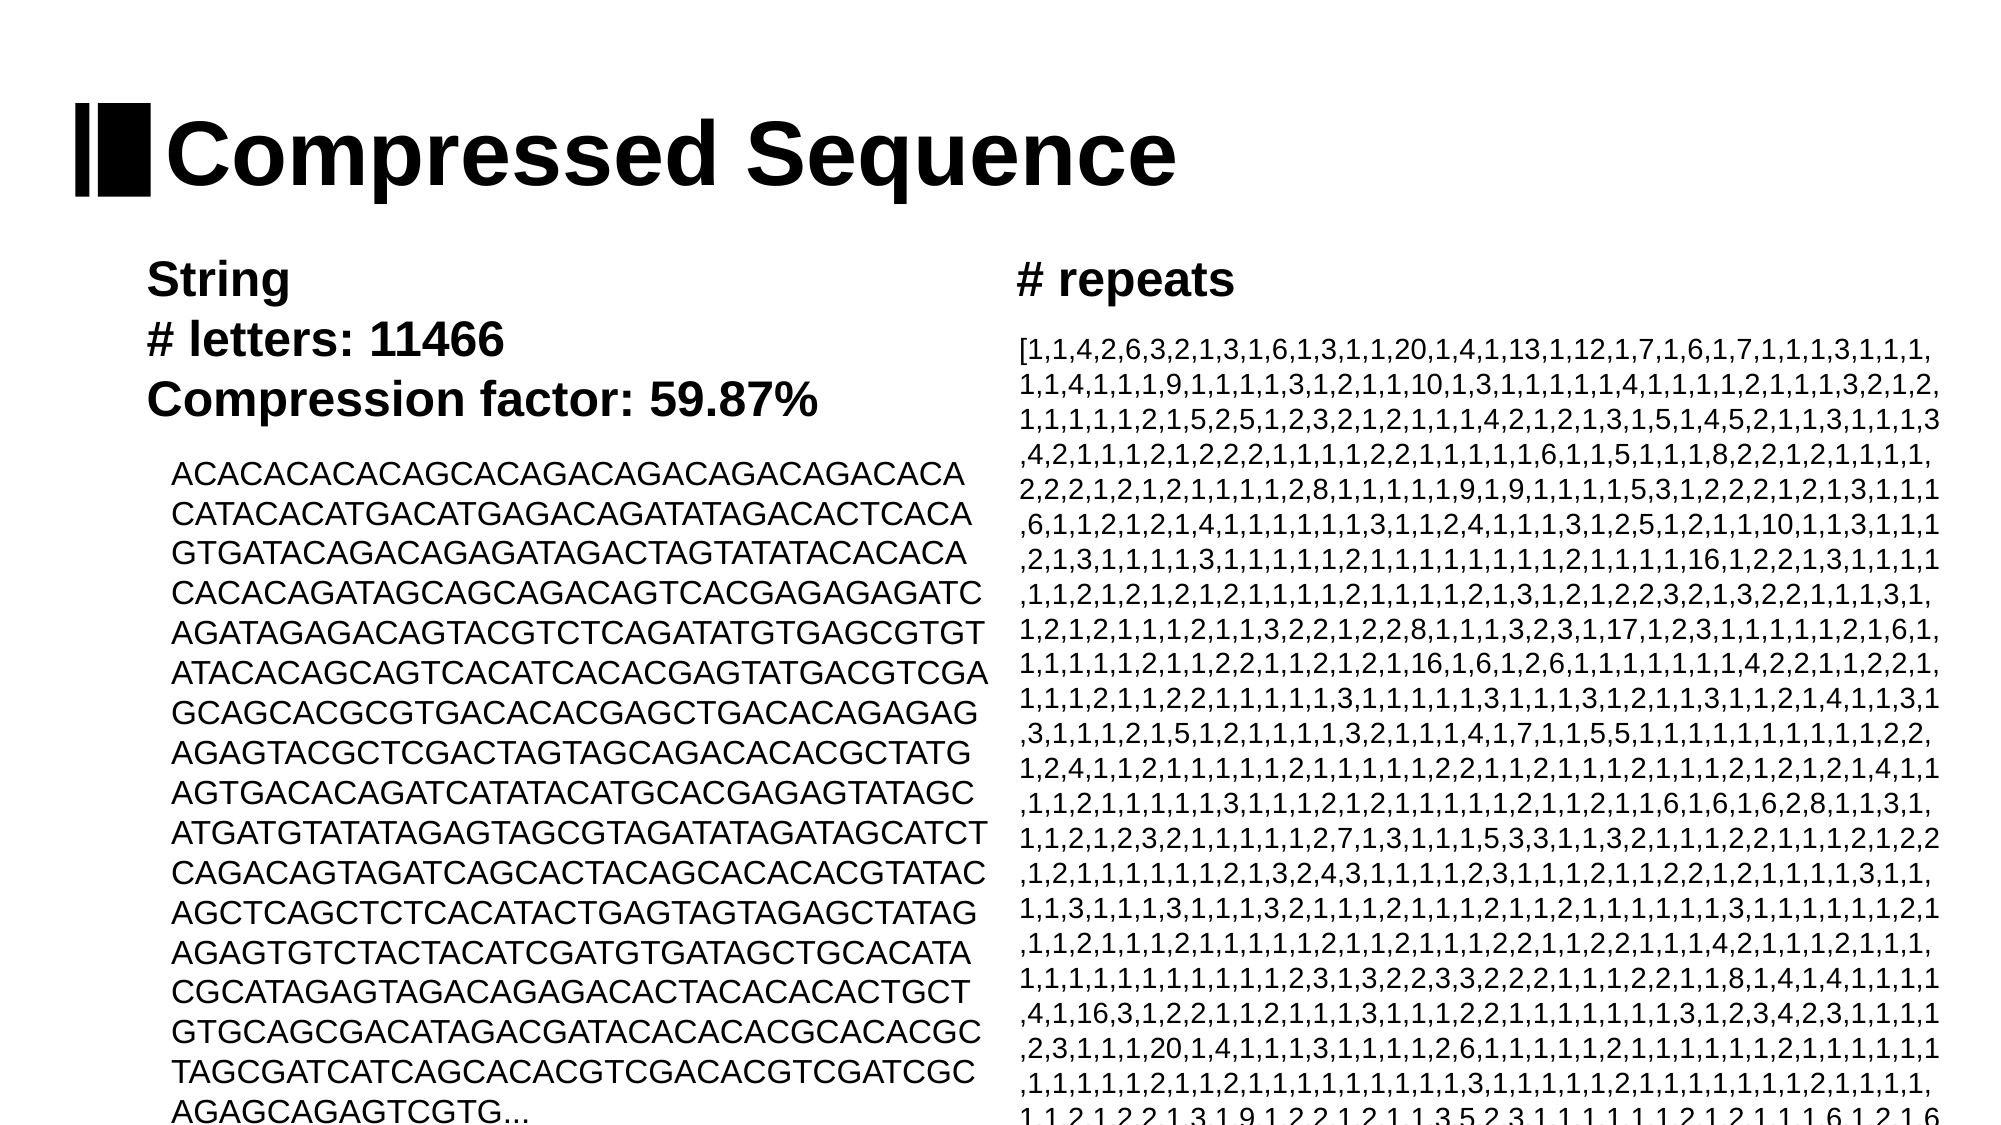

Compressed Sequence

String
# letters: 11466
Compression factor: 59.87%

# repeats
[1,1,4,2,6,3,2,1,3,1,6,1,3,1,1,20,1,4,1,13,1,12,1,7,1,6,1,7,1,1,1,3,1,1,1,1,1,4,1,1,1,9,1,1,1,1,3,1,2,1,1,10,1,3,1,1,1,1,1,4,1,1,1,1,2,1,1,1,3,2,1,2,1,1,1,1,1,2,1,5,2,5,1,2,3,2,1,2,1,1,1,4,2,1,2,1,3,1,5,1,4,5,2,1,1,3,1,1,1,3,4,2,1,1,1,2,1,2,2,2,1,1,1,1,2,2,1,1,1,1,1,6,1,1,5,1,1,1,8,2,2,1,2,1,1,1,1,2,2,2,1,2,1,2,1,1,1,1,2,8,1,1,1,1,1,9,1,9,1,1,1,1,5,3,1,2,2,2,1,2,1,3,1,1,1,6,1,1,2,1,2,1,4,1,1,1,1,1,1,3,1,1,2,4,1,1,1,3,1,2,5,1,2,1,1,10,1,1,3,1,1,1,2,1,3,1,1,1,1,3,1,1,1,1,1,2,1,1,1,1,1,1,1,1,2,1,1,1,1,16,1,2,2,1,3,1,1,1,1,1,1,2,1,2,1,2,1,2,1,1,1,1,2,1,1,1,1,2,1,3,1,2,1,2,2,3,2,1,3,2,2,1,1,1,3,1,1,2,1,2,1,1,1,2,1,1,3,2,2,1,2,2,8,1,1,1,3,2,3,1,17,1,2,3,1,1,1,1,1,2,1,6,1,1,1,1,1,1,2,1,1,2,2,1,1,2,1,2,1,16,1,6,1,2,6,1,1,1,1,1,1,1,4,2,2,1,1,2,2,1,1,1,1,2,1,1,2,2,1,1,1,1,1,3,1,1,1,1,1,3,1,1,1,3,1,2,1,1,3,1,1,2,1,4,1,1,3,1,3,1,1,1,2,1,5,1,2,1,1,1,1,3,2,1,1,1,4,1,7,1,1,5,5,1,1,1,1,1,1,1,1,1,1,2,2,1,2,4,1,1,2,1,1,1,1,1,2,1,1,1,1,1,2,2,1,1,2,1,1,1,2,1,1,1,2,1,2,1,2,1,4,1,1,1,1,2,1,1,1,1,1,3,1,1,1,2,1,2,1,1,1,1,1,2,1,1,2,1,1,6,1,6,1,6,2,8,1,1,3,1,1,1,2,1,2,3,2,1,1,1,1,1,2,7,1,3,1,1,1,5,3,3,1,1,3,2,1,1,1,2,2,1,1,1,2,1,2,2,1,2,1,1,1,1,1,1,2,1,3,2,4,3,1,1,1,1,2,3,1,1,1,2,1,1,2,2,1,2,1,1,1,1,3,1,1,1,1,3,1,1,1,3,1,1,1,3,2,1,1,1,2,1,1,1,2,1,1,2,1,1,1,1,1,1,3,1,1,1,1,1,1,2,1,1,1,2,1,1,1,2,1,1,1,1,1,2,1,1,2,1,1,1,2,2,1,1,2,2,1,1,1,4,2,1,1,1,2,1,1,1,1,1,1,1,1,1,1,1,1,1,1,2,3,1,3,2,2,3,3,2,2,2,1,1,1,2,2,1,1,8,1,4,1,4,1,1,1,1,4,1,16,3,1,2,2,1,1,2,1,1,1,3,1,1,1,2,2,1,1,1,1,1,1,1,3,1,2,3,4,2,3,1,1,1,1,2,3,1,1,1,20,1,4,1,1,1,3,1,1,1,1,2,6,1,1,1,1,1,2,1,1,1,1,1,1,2,1,1,1,1,1,1,1,1,1,1,1,2,1,1,2,1,1,1,1,1,1,1,1,1,3,1,1,1,1,1,2,1,1,1,1,1,1,1,2,1,1,1,1,1,1,2,1,2,2,1,3,1,9,1,2,2,1,2,1,1,3,5,2,3,1,1,1,1,1,1,2,1,2,1,1,1,6,1,2,1,6,1,6,1,3,2,1,3,2,1,1,1,1,2,1,2,3,1,1,1,1,1,2,2,1,1,4,2,2,2,1,1,1,2,1,1,1,1,1,2,1,1,1,1,2,1,1,1,1,1,1,2,4,1,1,2,1,1,1,3,1,...]
ACACACACACAGCACAGACAGACAGACAGACACACATACACATGACATGAGACAGATATAGACACTCACAGTGATACAGACAGAGATAGACTAGTATATACACACACACACAGATAGCAGCAGACAGTCACGAGAGAGATCAGATAGAGACAGTACGTCTCAGATATGTGAGCGTGTATACACAGCAGTCACATCACACGAGTATGACGTCGAGCAGCACGCGTGACACACGAGCTGACACAGAGAGAGAGTACGCTCGACTAGTAGCAGACACACGCTATGAGTGACACAGATCATATACATGCACGAGAGTATAGCATGATGTATATAGAGTAGCGTAGATATAGATAGCATCTCAGACAGTAGATCAGCACTACAGCACACACGTATACAGCTCAGCTCTCACATACTGAGTAGTAGAGCTATAGAGAGTGTCTACTACATCGATGTGATAGCTGCACATACGCATAGAGTAGACAGAGACACTACACACACTGCTGTGCAGCGACATAGACGATACACACACGCACACGCTAGCGATCATCAGCACACGTCGACACGTCGATCGCAGAGCAGAGTCGTG...